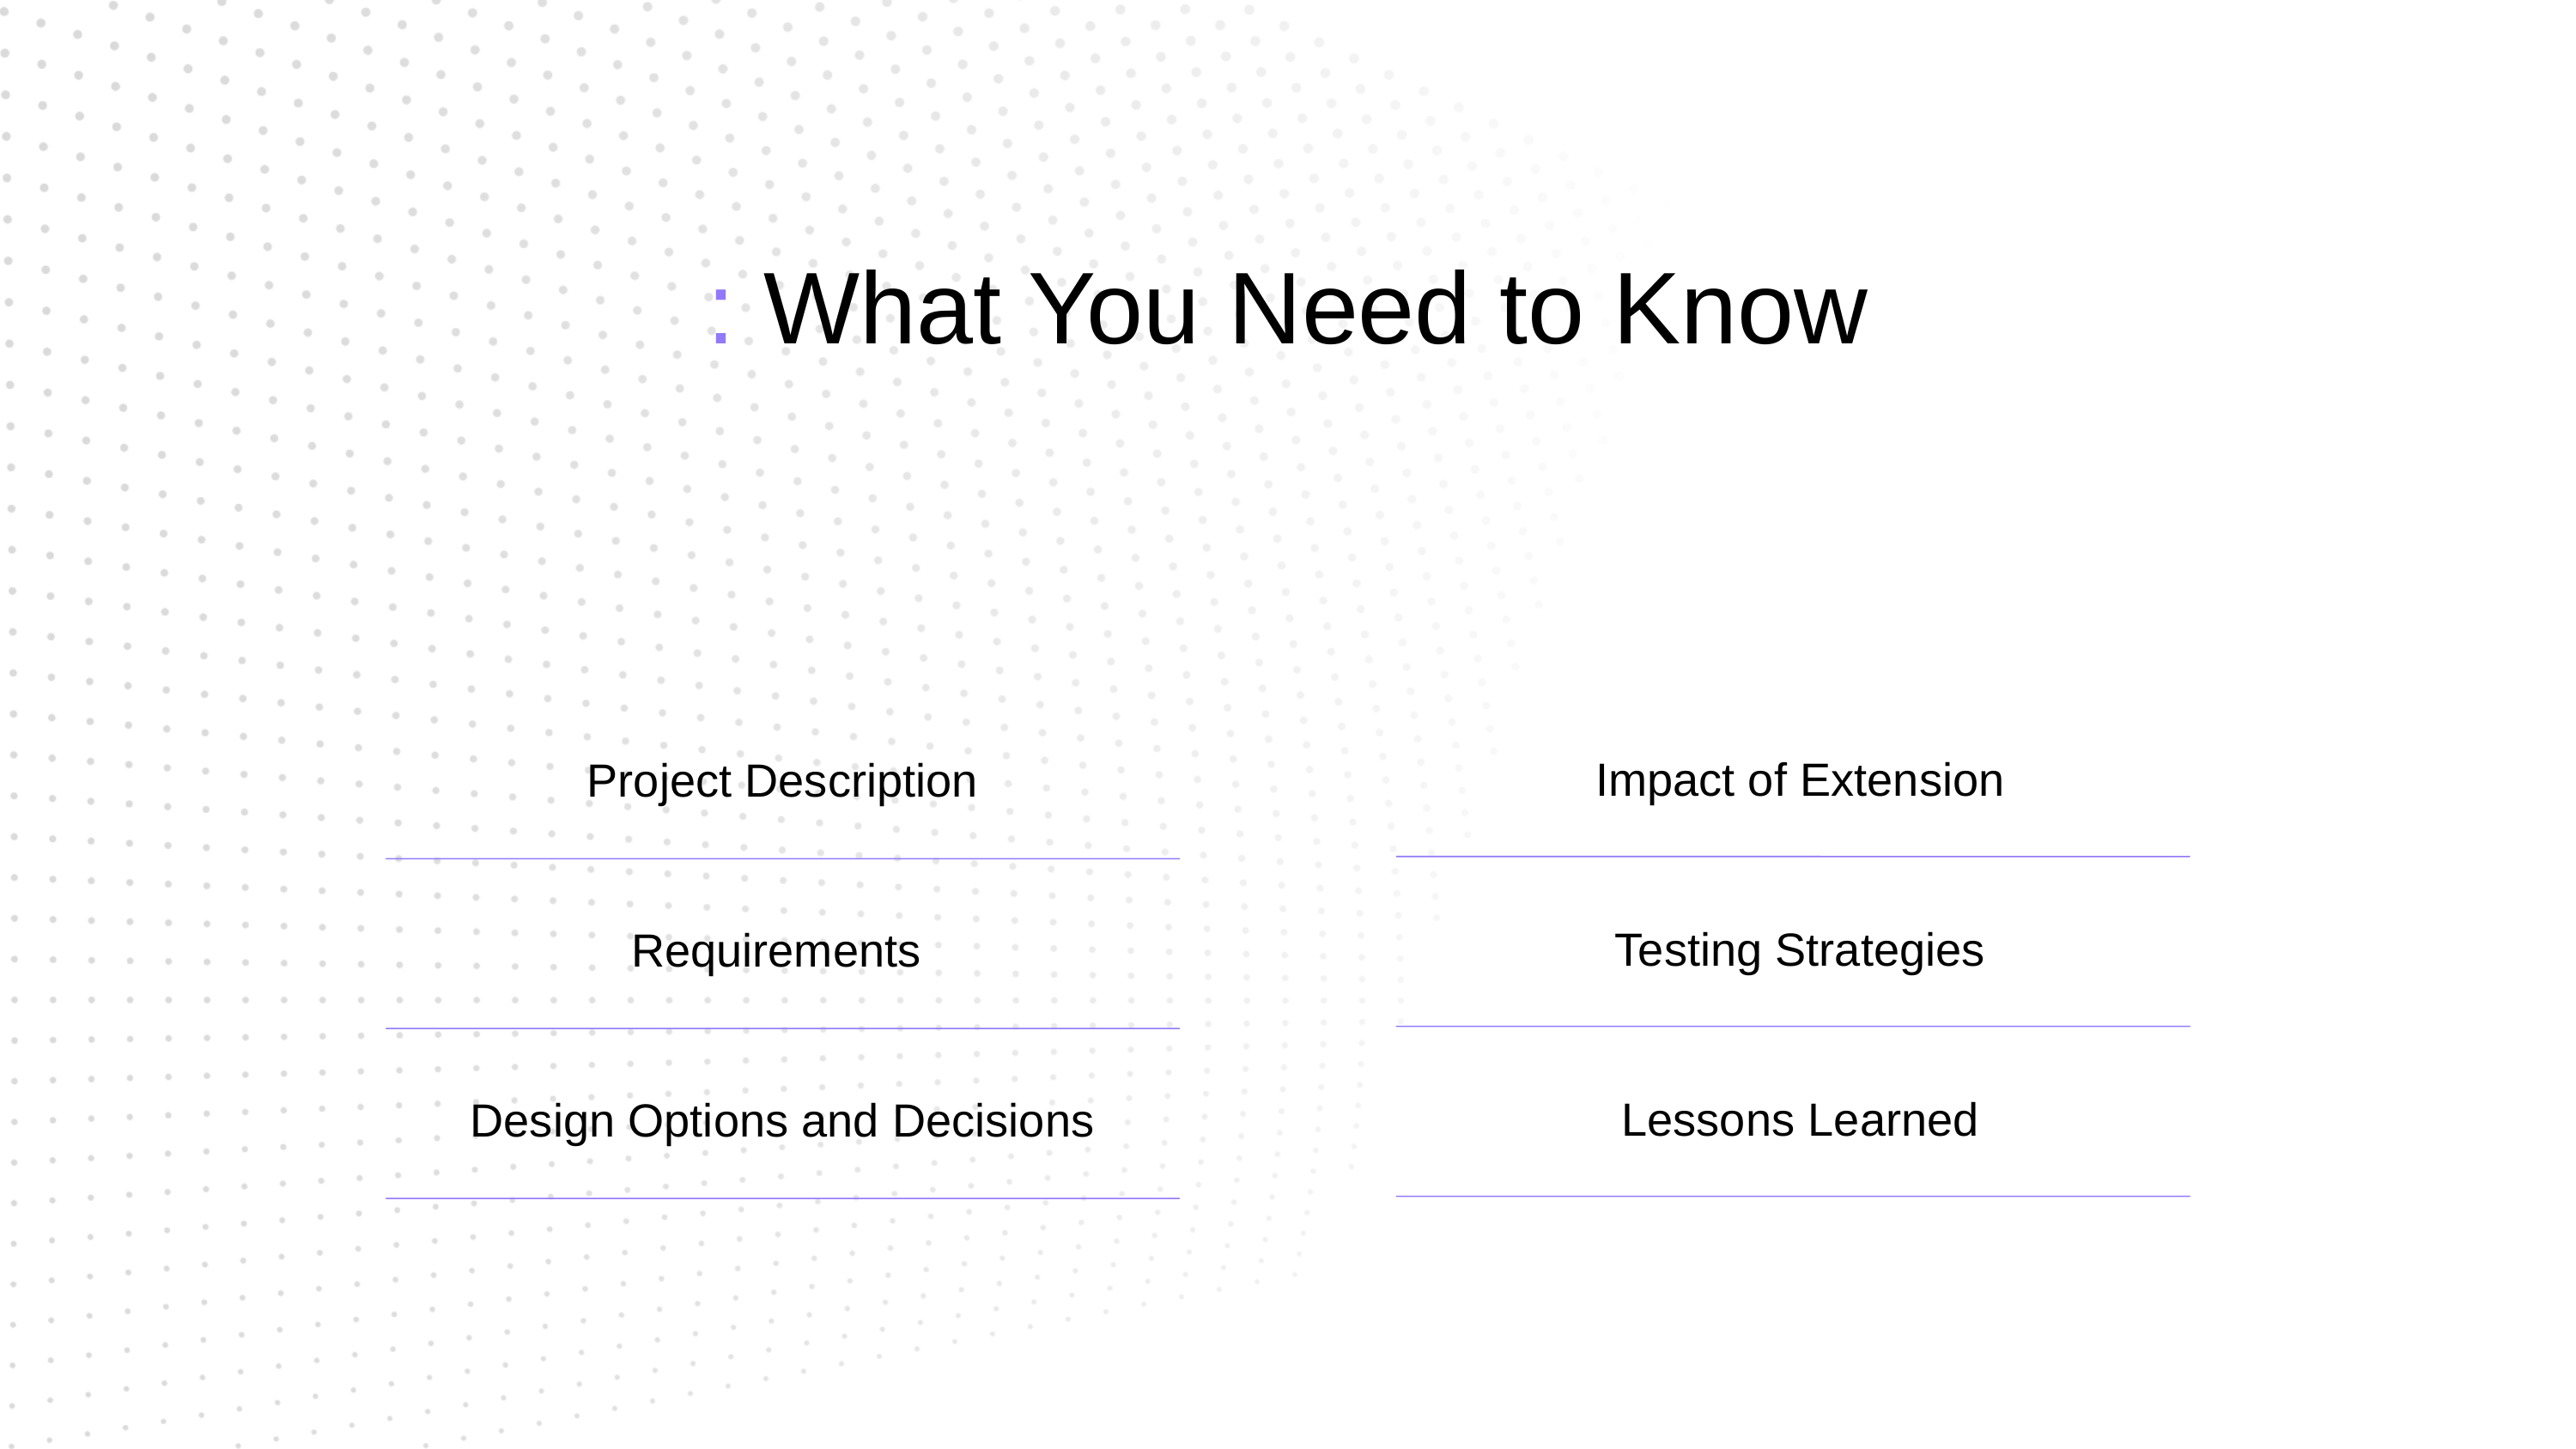

: What You Need to Know

Impact of Extension
Project Description

Testing Strategies
Requirements

Lessons Learned
Design Options and Decisions